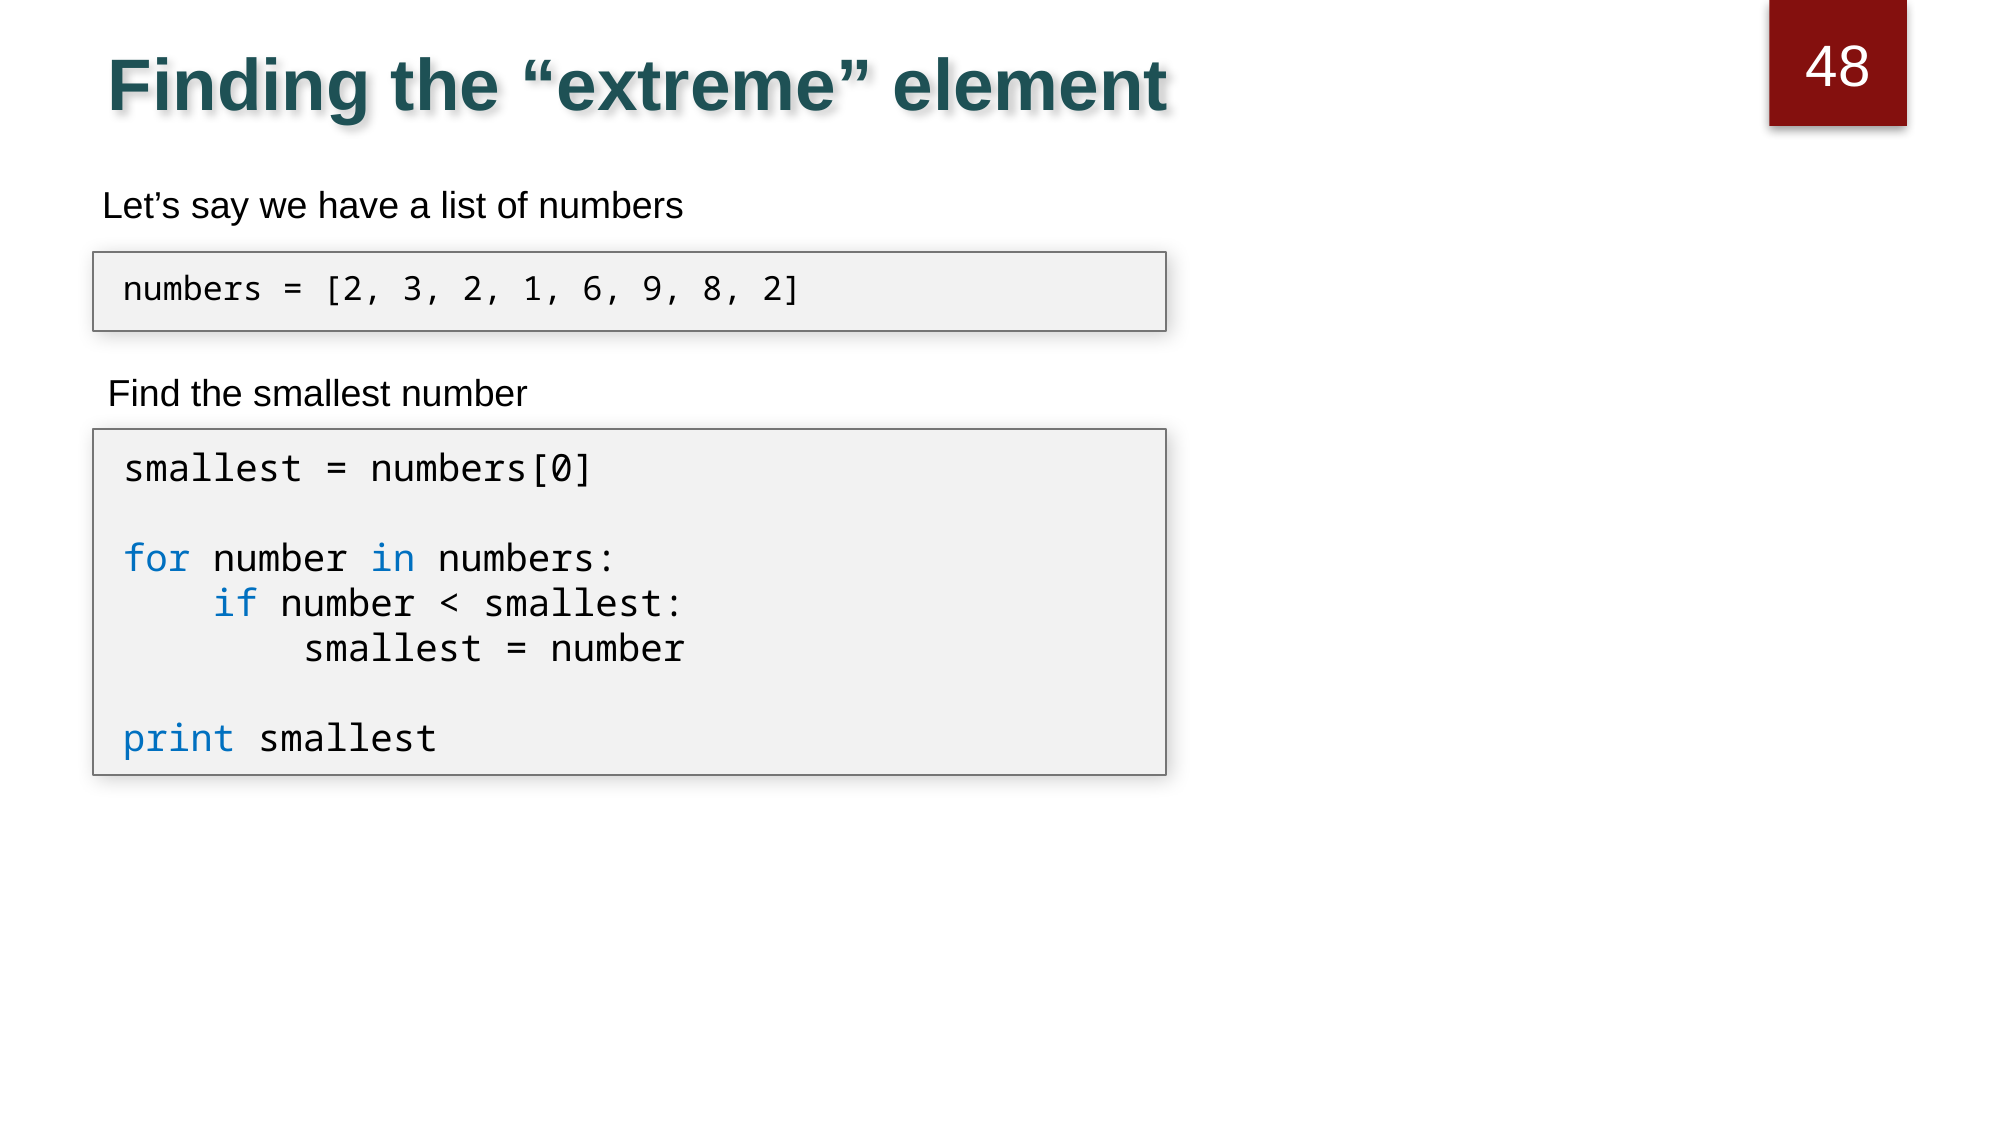

48
# Finding the “extreme” element
Let’s say we have a list of numbers
numbers = [2, 3, 2, 1, 6, 9, 8, 2]

Find the smallest number
smallest = numbers[0]

for number in numbers:
    if number < smallest:
        smallest = number

print smallest